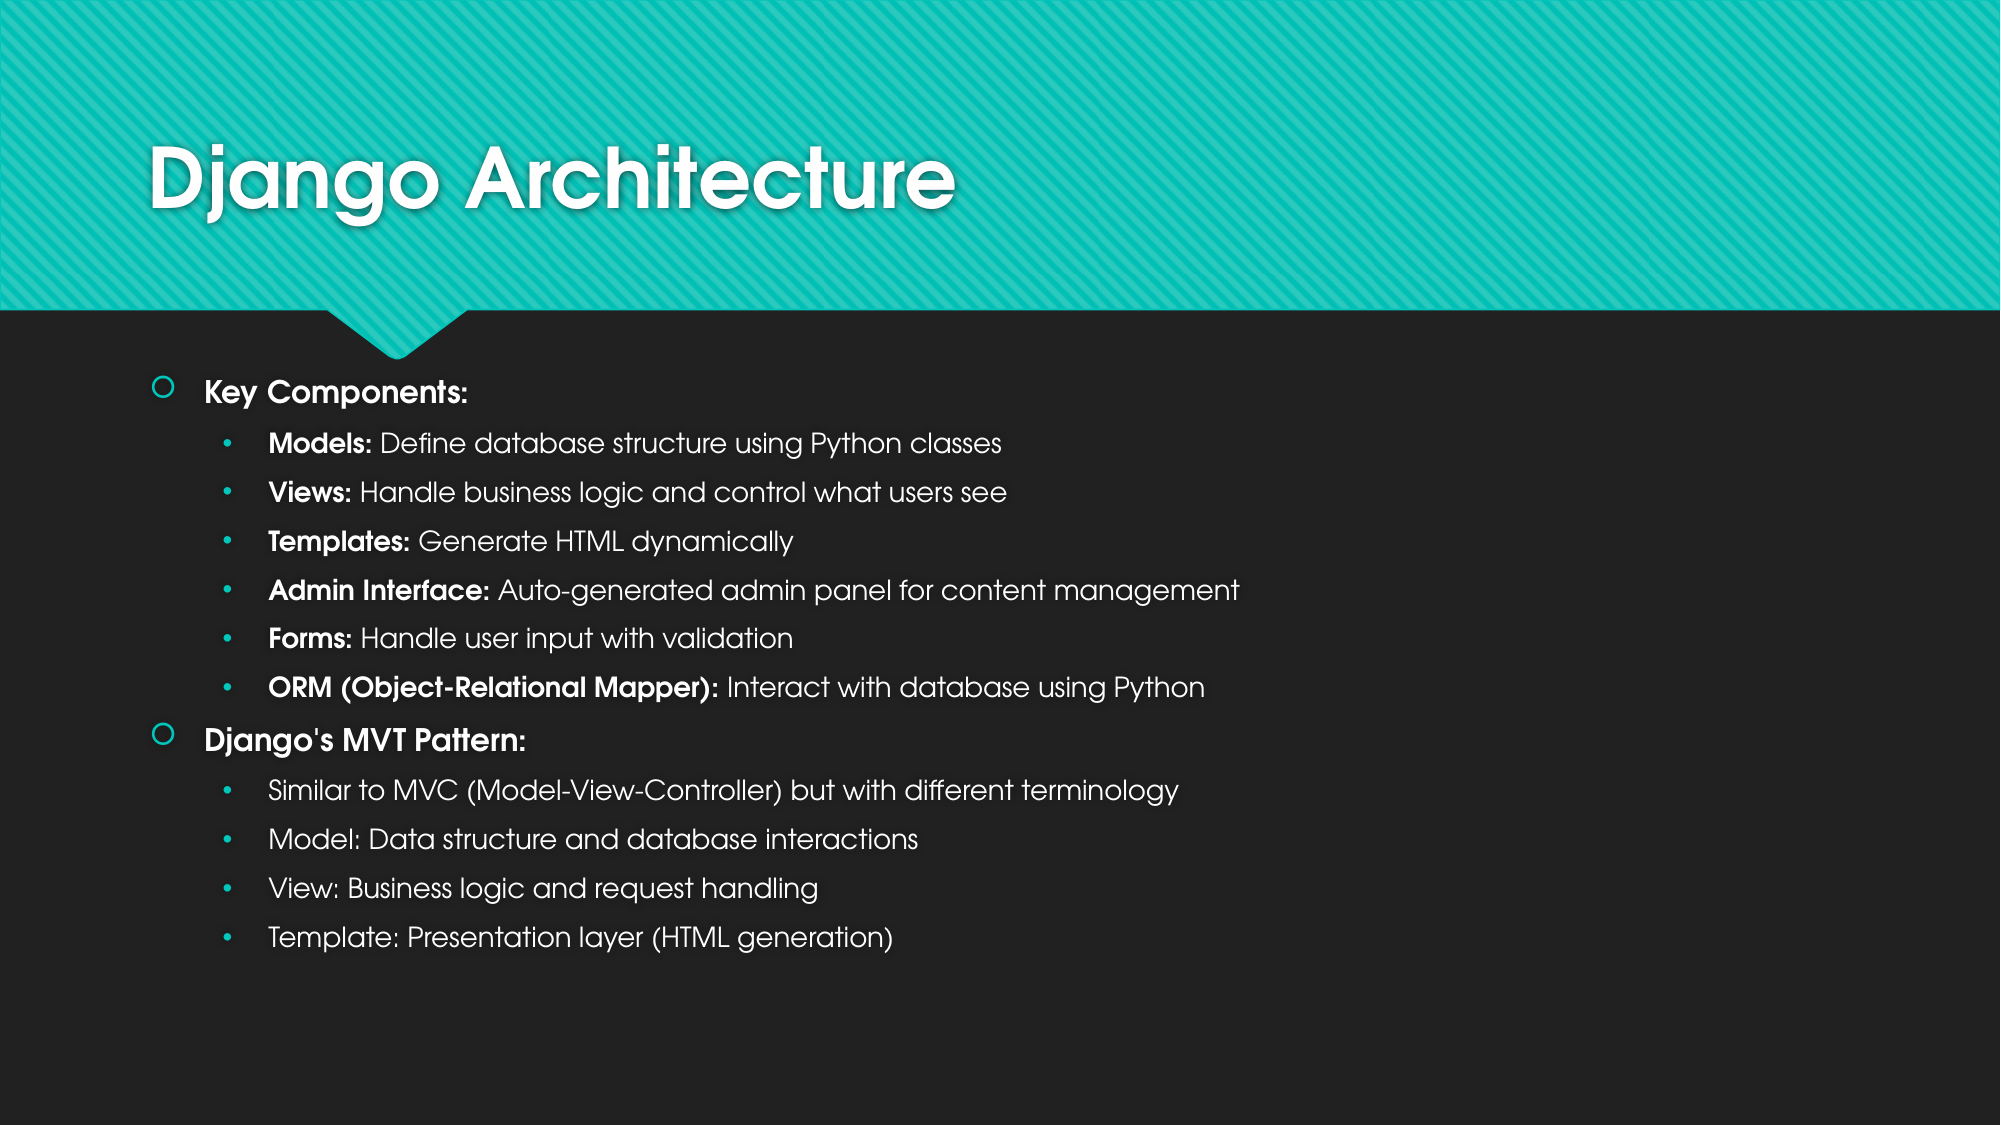

# Django Architecture
Key Components:
Models: Define database structure using Python classes
Views: Handle business logic and control what users see
Templates: Generate HTML dynamically
Admin Interface: Auto-generated admin panel for content management
Forms: Handle user input with validation
ORM (Object-Relational Mapper): Interact with database using Python
Django's MVT Pattern:
Similar to MVC (Model-View-Controller) but with different terminology
Model: Data structure and database interactions
View: Business logic and request handling
Template: Presentation layer (HTML generation)